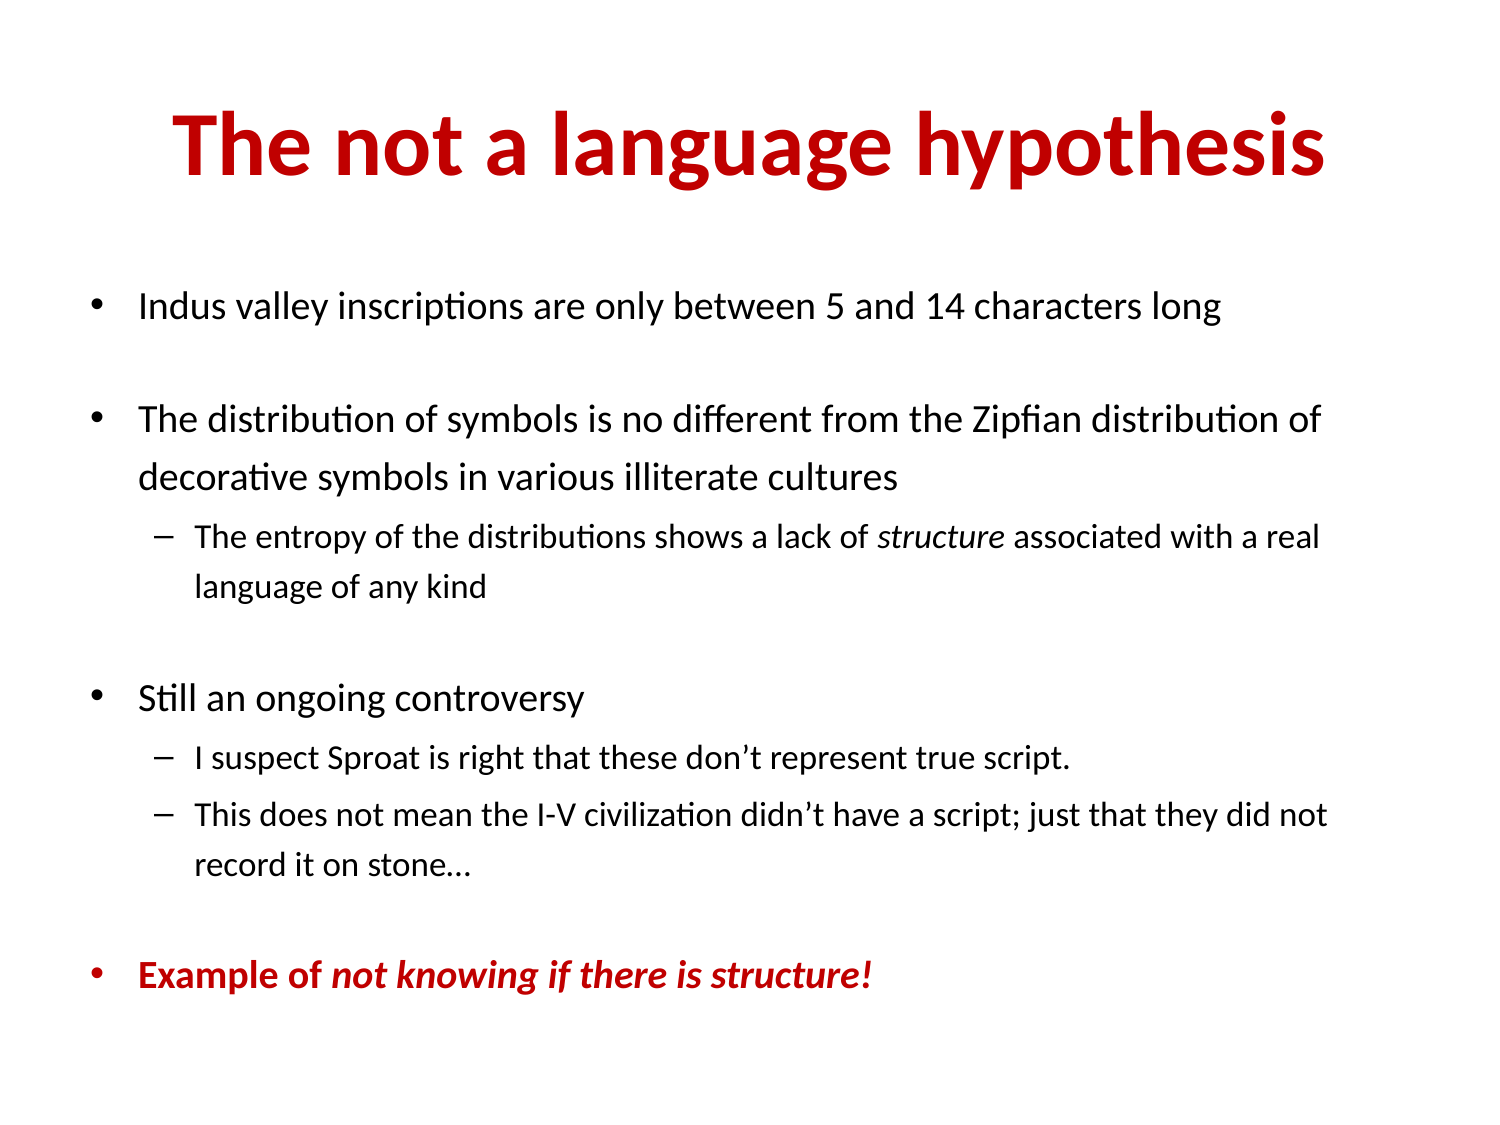

# The not a language hypothesis
Indus valley inscriptions are only between 5 and 14 characters long

The distribution of symbols is no different from the Zipfian distribution of decorative symbols in various illiterate cultures
The entropy of the distributions shows a lack of structure associated with a real language of any kind

Still an ongoing controversy
I suspect Sproat is right that these don’t represent true script.
This does not mean the I-V civilization didn’t have a script; just that they did not record it on stone…

Example of not knowing if there is structure!